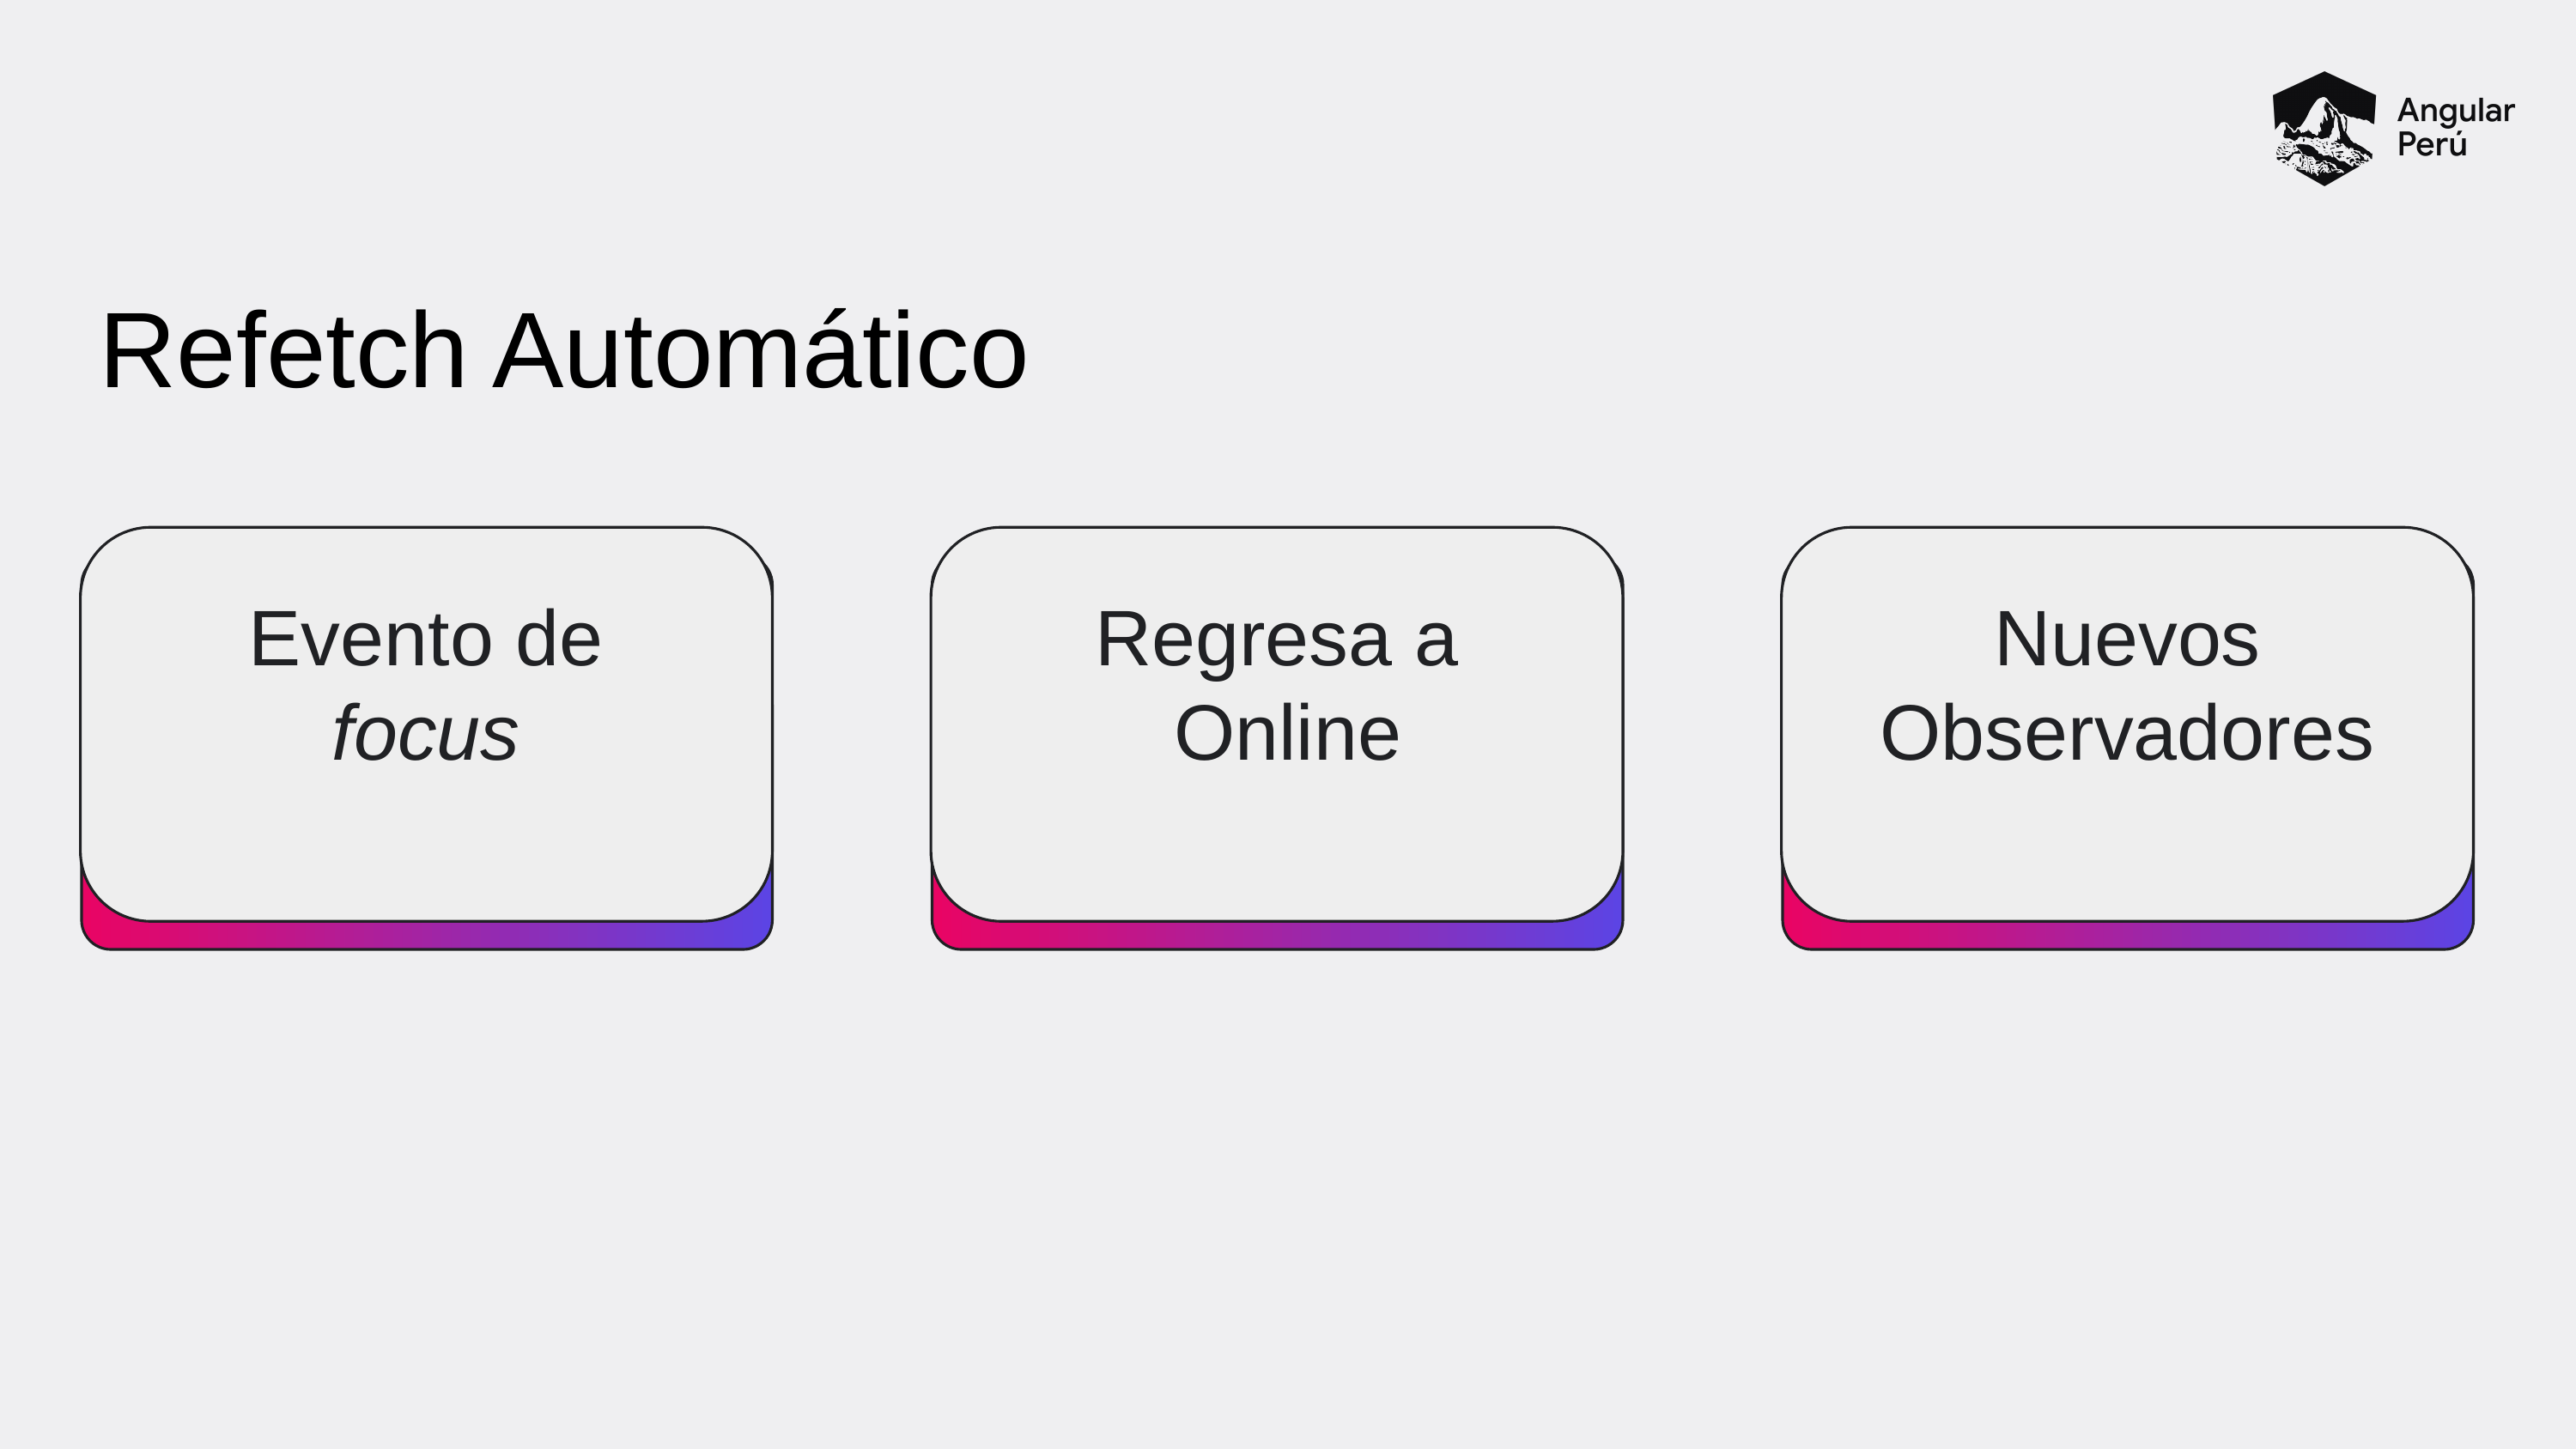

Refetch Automático

Evento de focus
Regresa a  Online
Nuevos Observadores